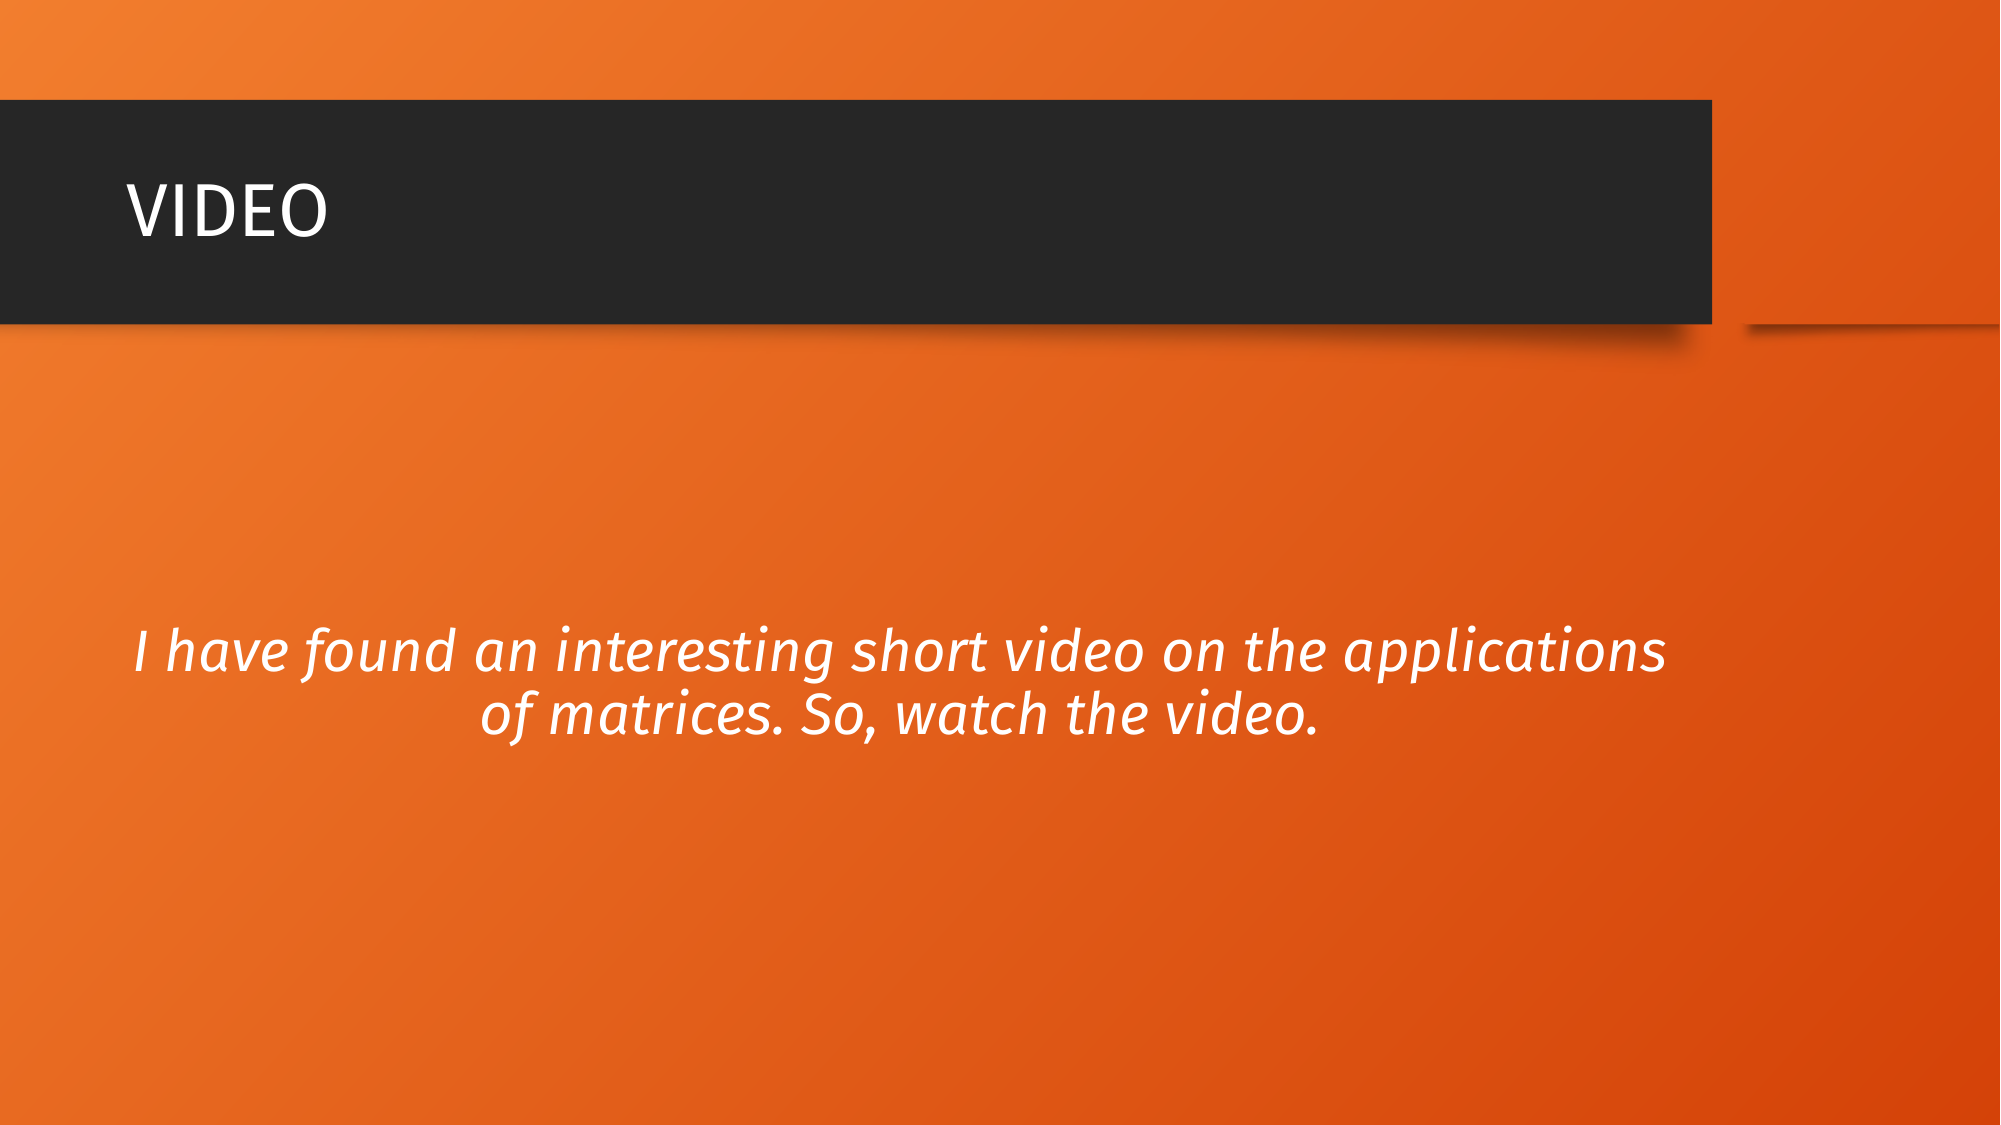

# VIDEO

I have found an interesting short video on the applications of matrices. So, watch the video.